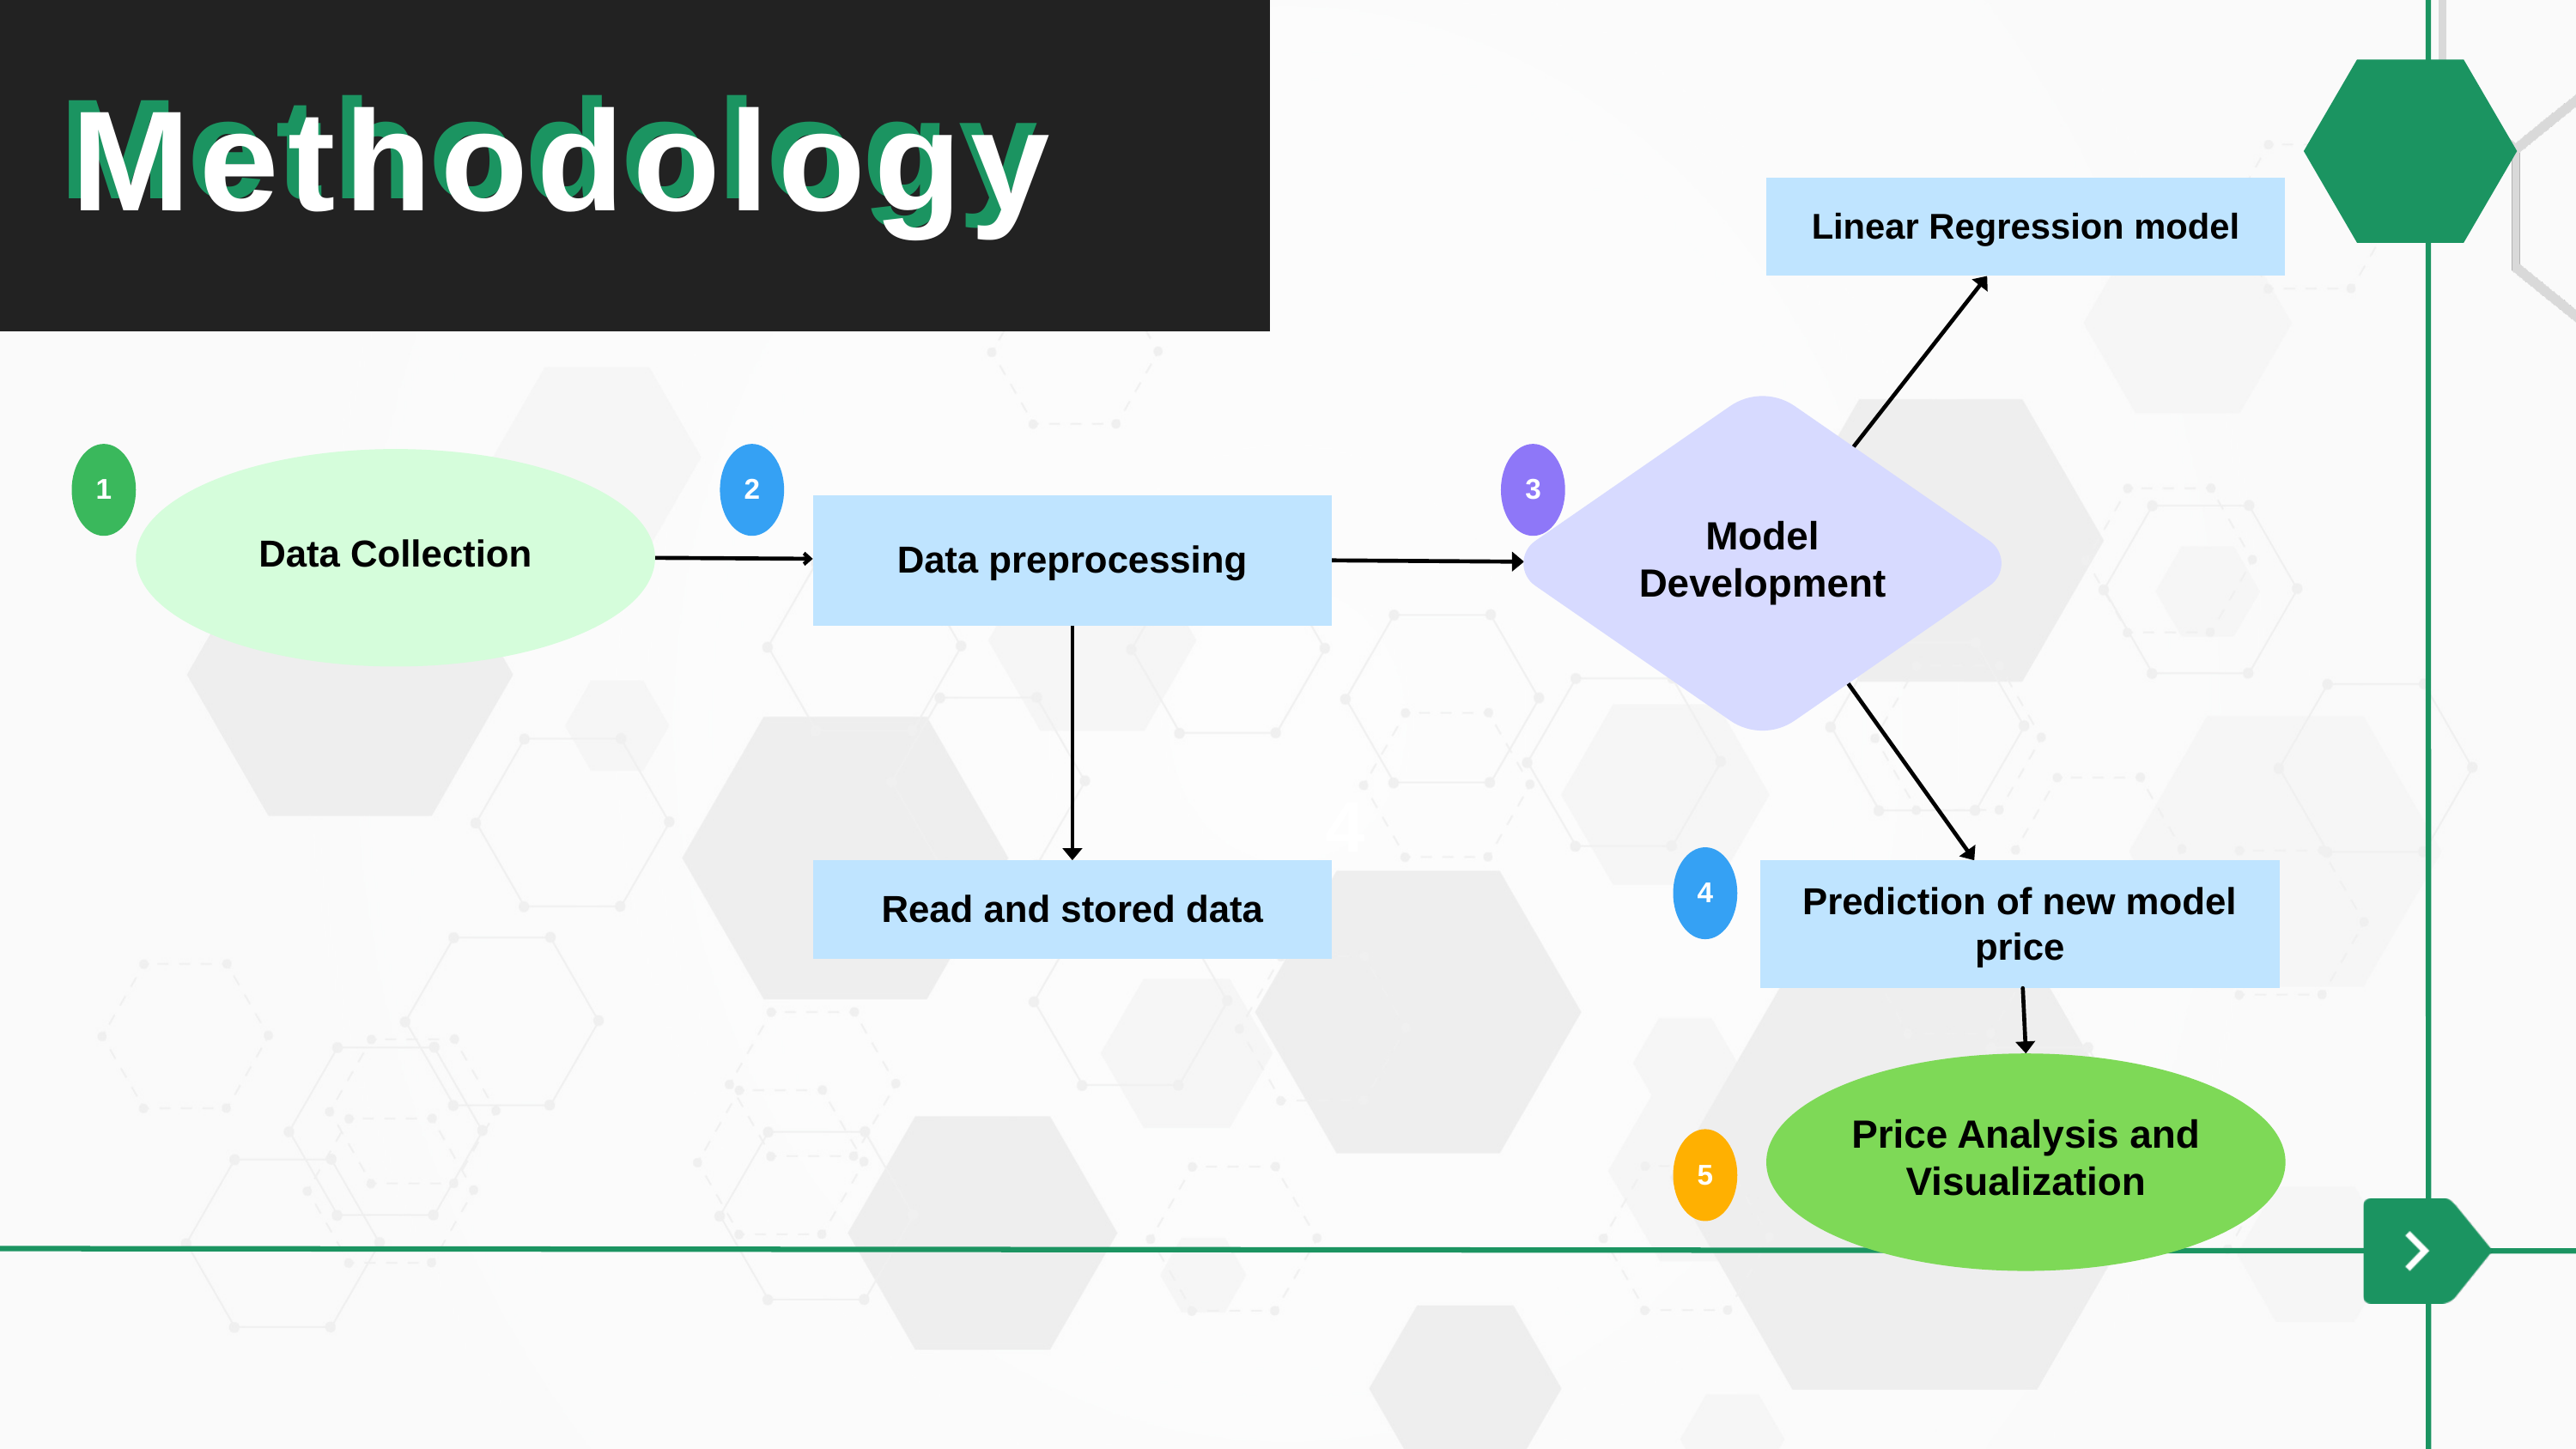

Methodology
Methodology

Linear Regression model

Model Development

1

2

3

Data Collection

Data preprocessing

4

4

Read and stored data

Prediction of new model price

Price Analysis and Visualization

5